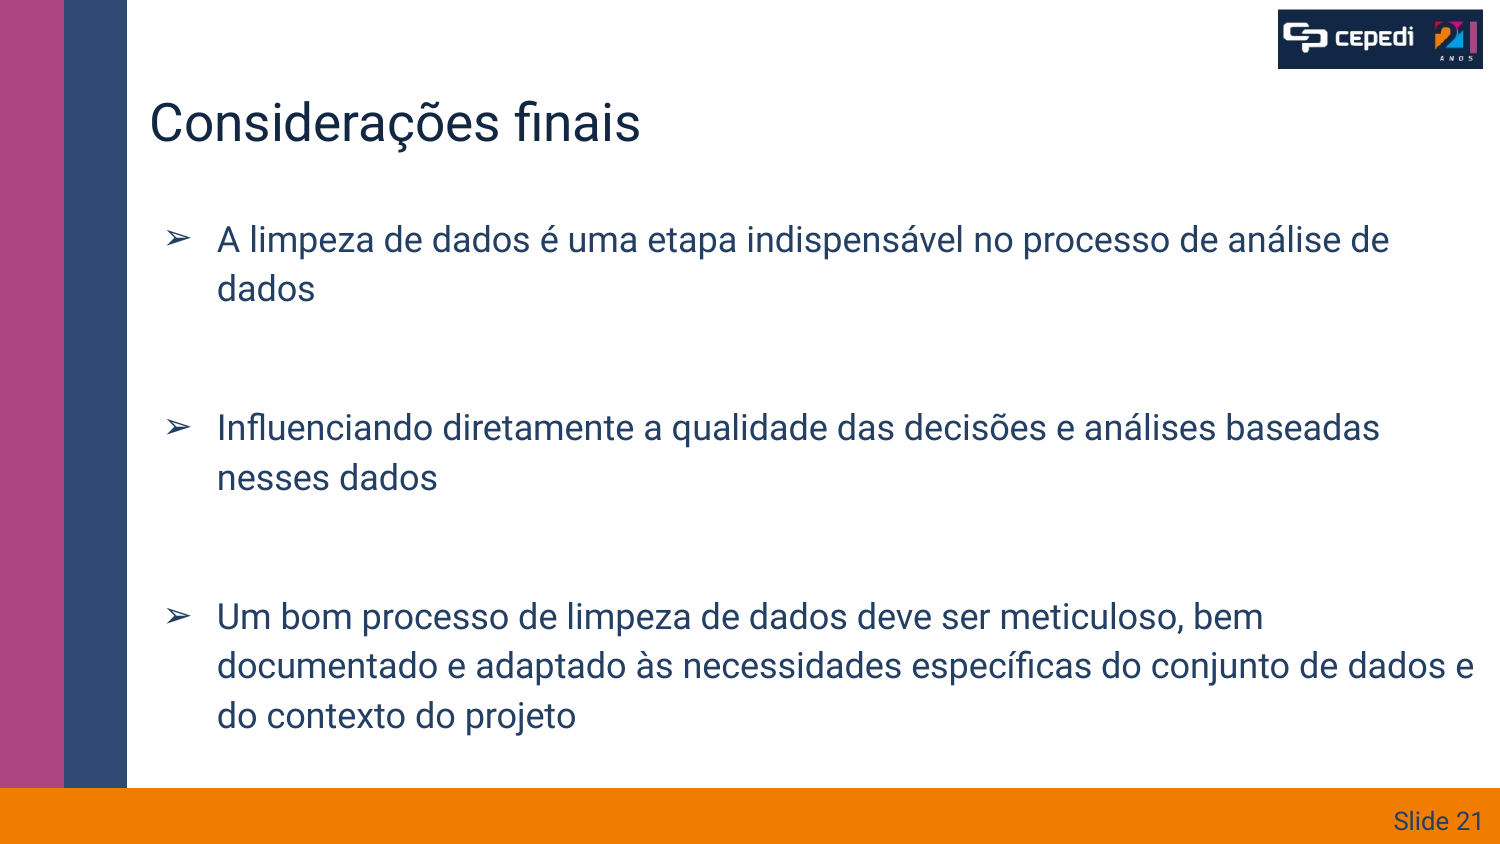

# Considerações finais
A limpeza de dados é uma etapa indispensável no processo de análise de dados

Influenciando diretamente a qualidade das decisões e análises baseadas nesses dados

Um bom processo de limpeza de dados deve ser meticuloso, bem documentado e adaptado às necessidades específicas do conjunto de dados e do contexto do projeto

Slide 21